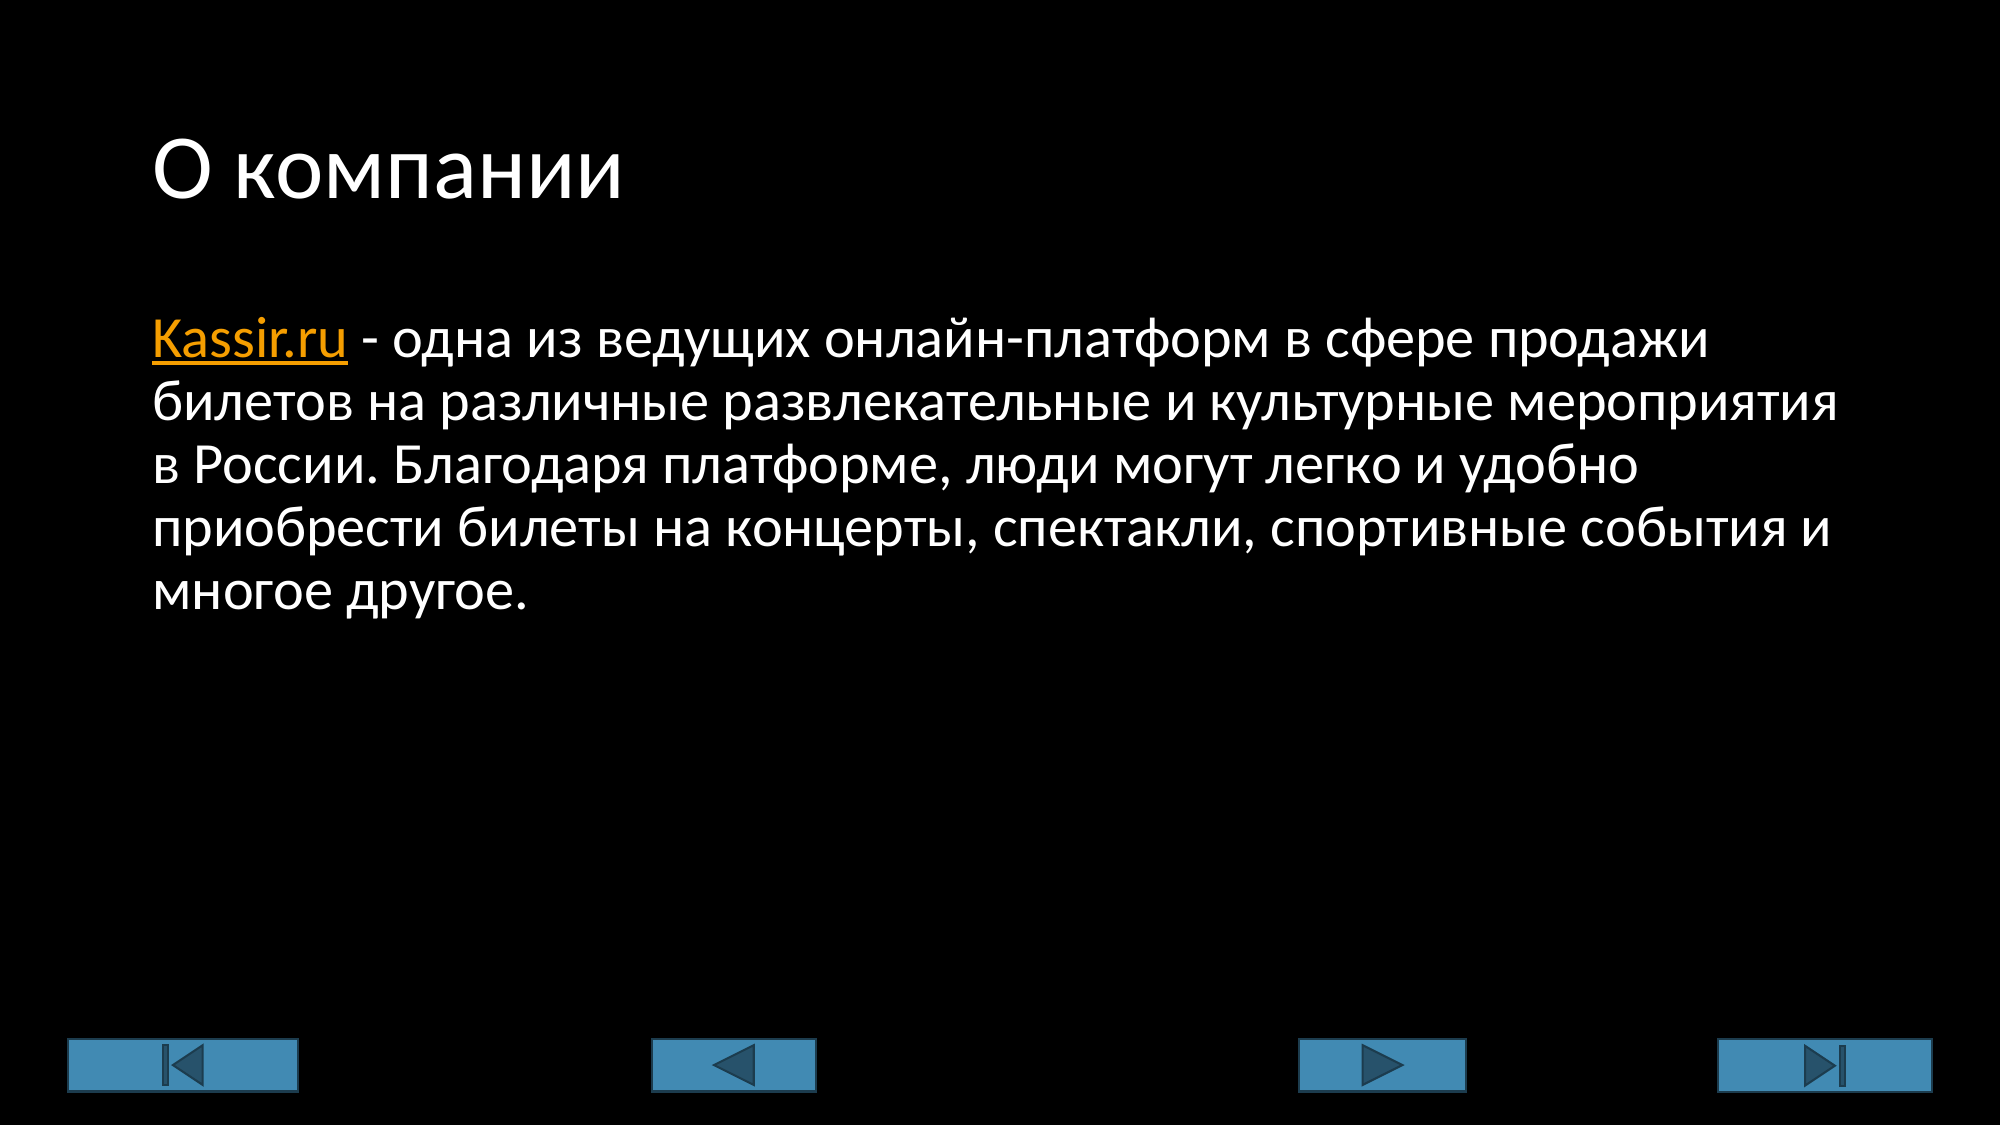

# О компании
Kassir.ru - одна из ведущих онлайн-платформ в сфере продажи билетов на различные развлекательные и культурные мероприятия в России. Благодаря платформе, люди могут легко и удобно приобрести билеты на концерты, спектакли, спортивные события и многое другое.